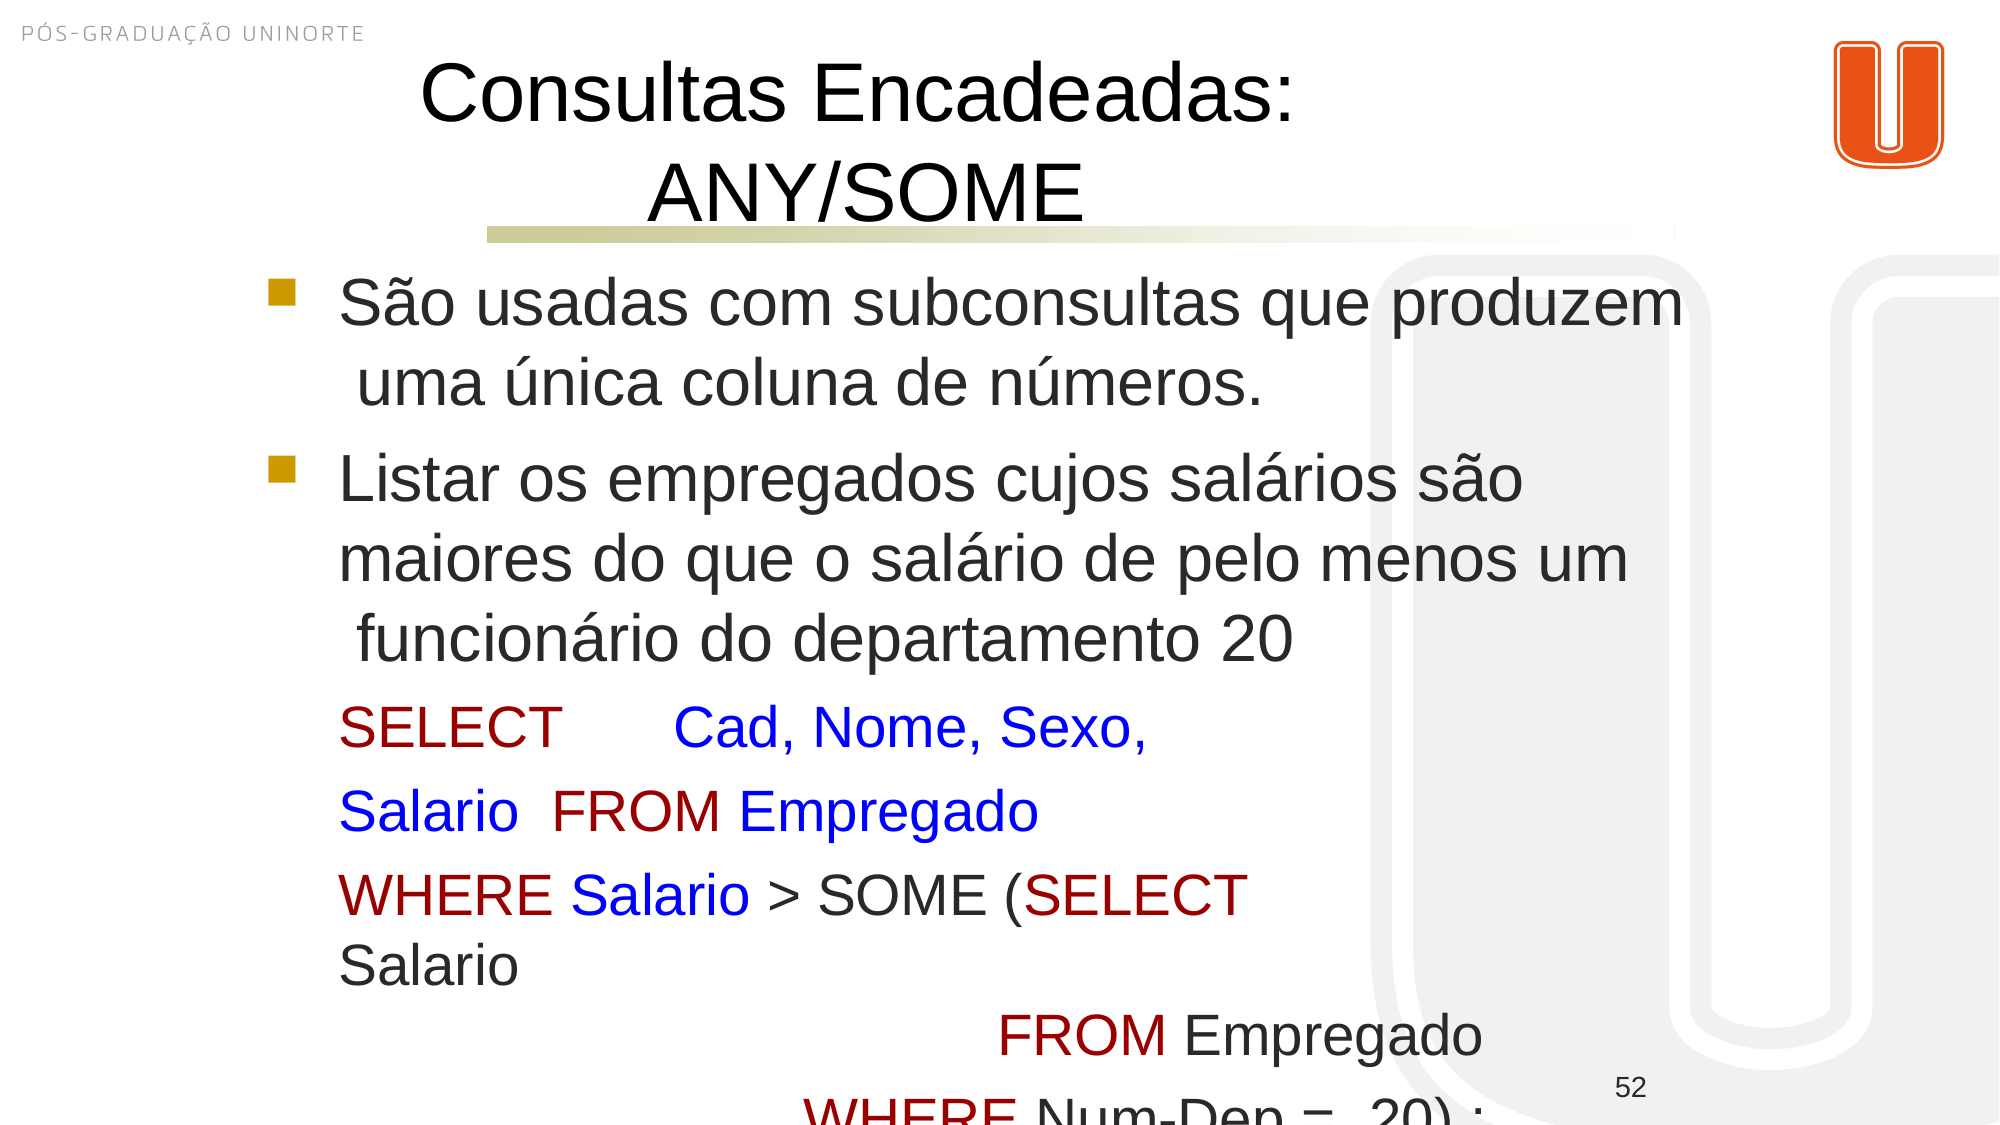

# Consultas Encadeadas:  ANY/SOME

São usadas com subconsultas que produzem  uma única coluna de números.
Listar os empregados cujos salários são  maiores do que o salário de pelo menos um  funcionário do departamento 20
SELECT	Cad, Nome, Sexo, Salario  FROM Empregado
WHERE Salario > SOME (SELECT Salario
FROM Empregado
WHERE Num-Dep =	20) ;
52